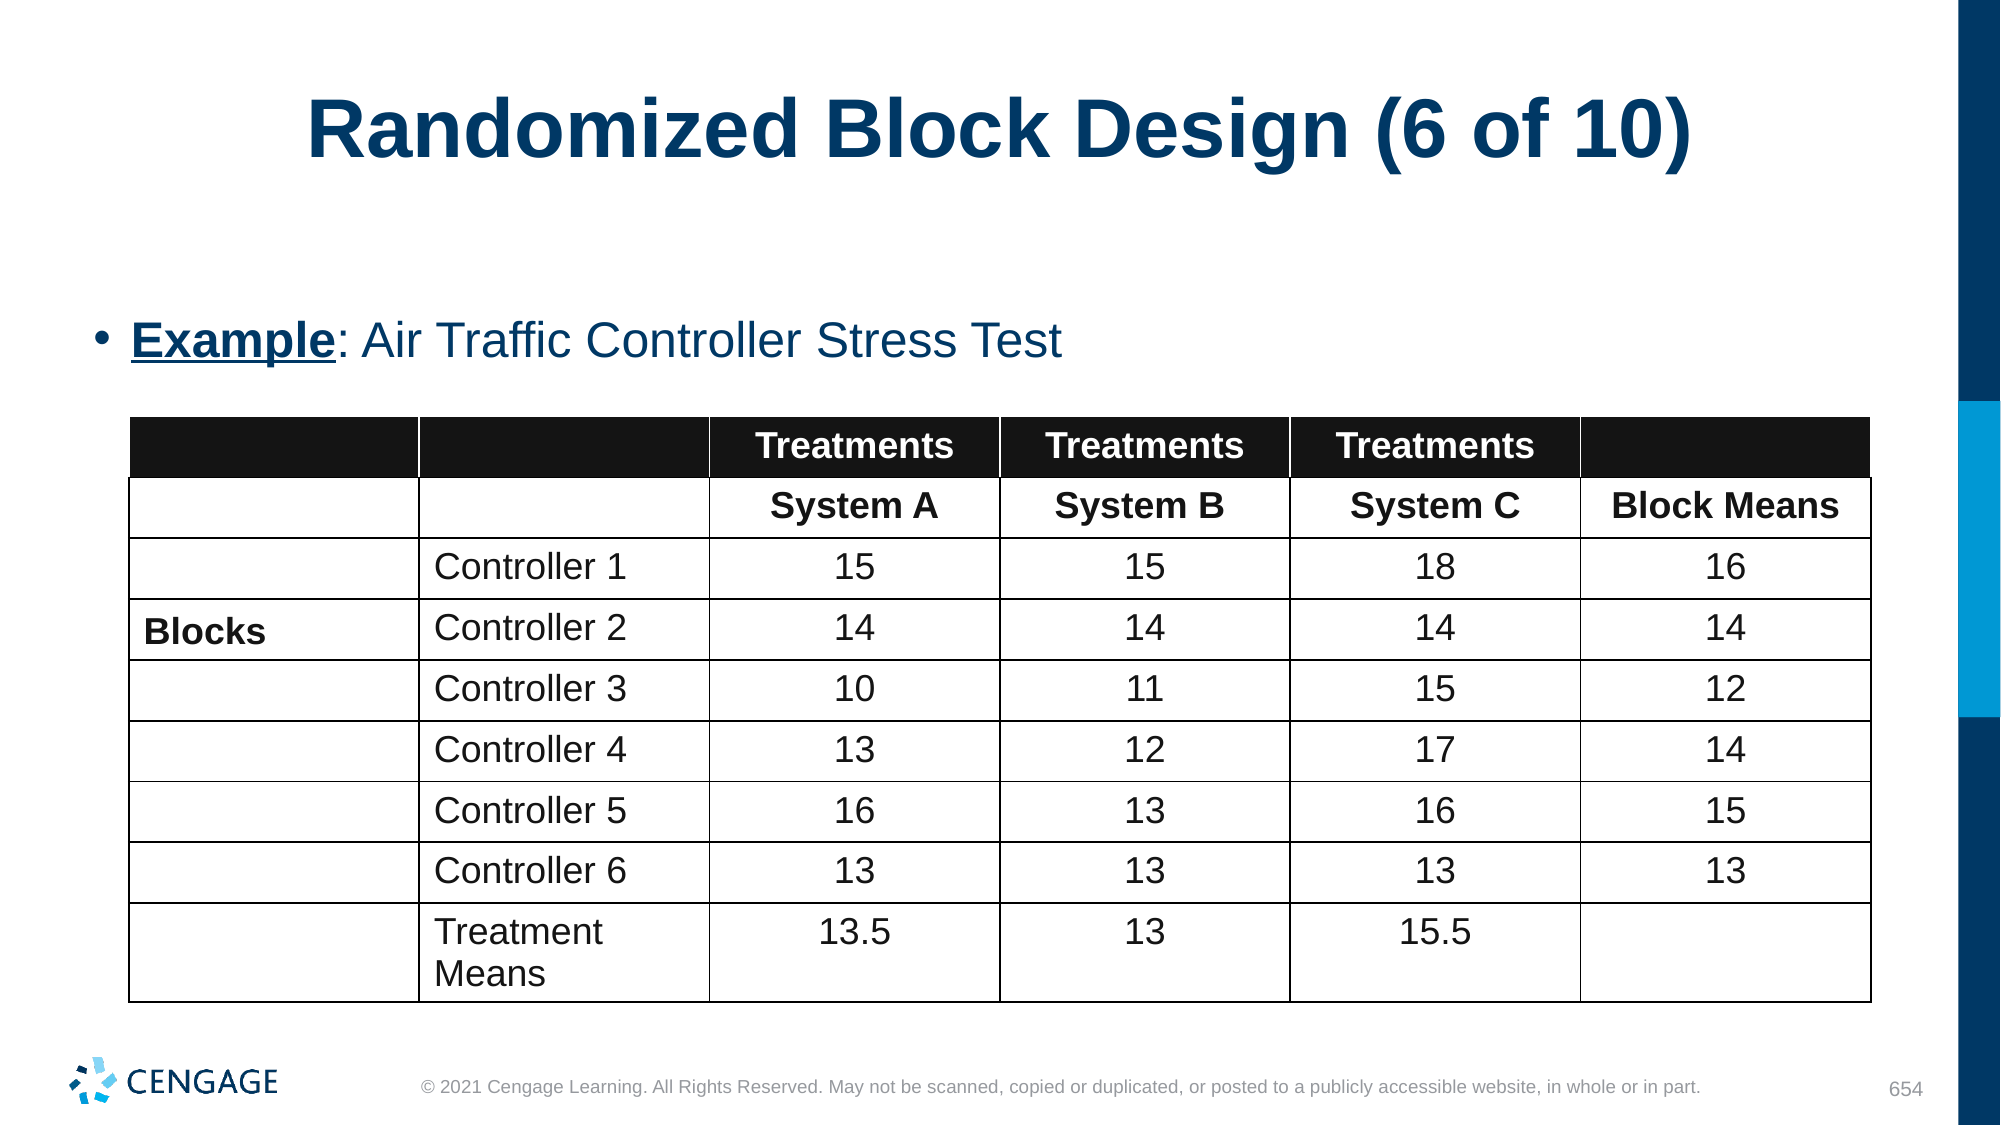

# Randomized Block Design (6 of 10)
Example: Air Traffic Controller Stress Test
|  |  | Treatments | Treatments | Treatments |  |
| --- | --- | --- | --- | --- | --- |
|  |  | System A | System B | System C | Block Means |
|  | Controller 1 | 15 | 15 | 18 | 16 |
| Blocks | Controller 2 | 14 | 14 | 14 | 14 |
|  | Controller 3 | 10 | 11 | 15 | 12 |
|  | Controller 4 | 13 | 12 | 17 | 14 |
|  | Controller 5 | 16 | 13 | 16 | 15 |
|  | Controller 6 | 13 | 13 | 13 | 13 |
|  | Treatment Means | 13.5 | 13 | 15.5 |  |